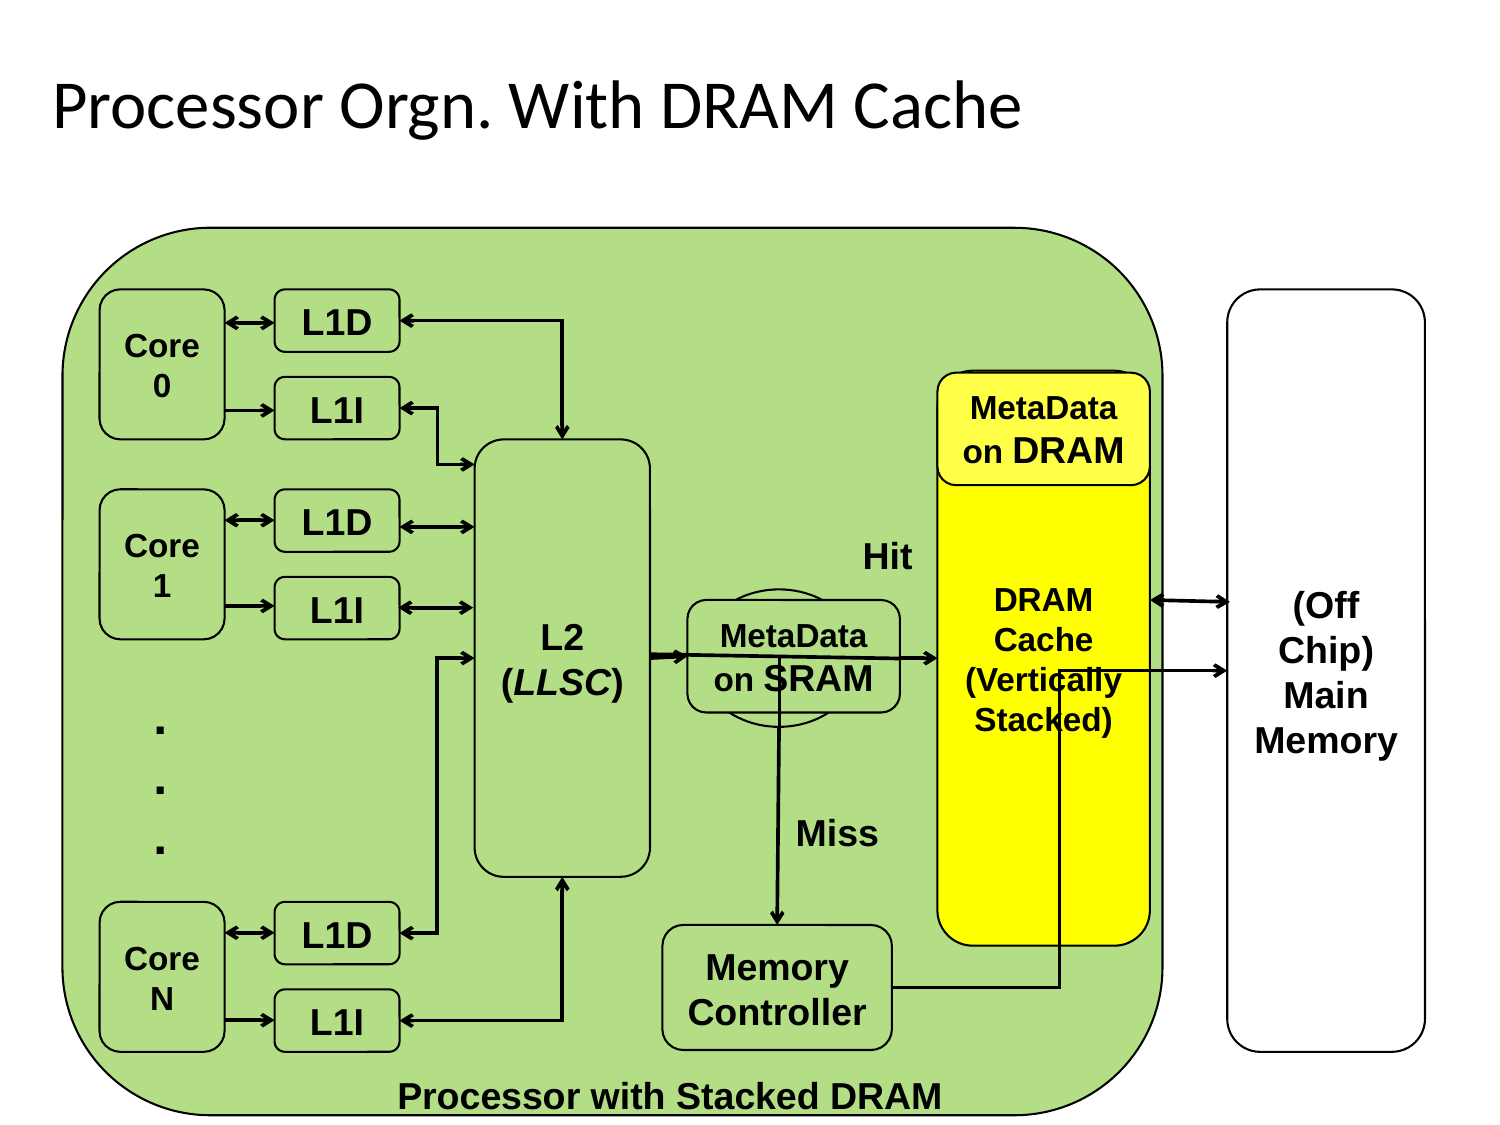

# Processor Orgn. With DRAM Cache

Core 0
L1D
(Off Chip)
Main
Memory
DRAM
Cache
(Vertically
Stacked)
MetaData on DRAM
L1I
L2
(LLSC)
Core 1
L1D
Hit
L1I
Tag-Pred
MetaData on SRAM
.
.
.
Miss
Core N
L1D
Memory
Controller
L1I
Processor with Stacked DRAM